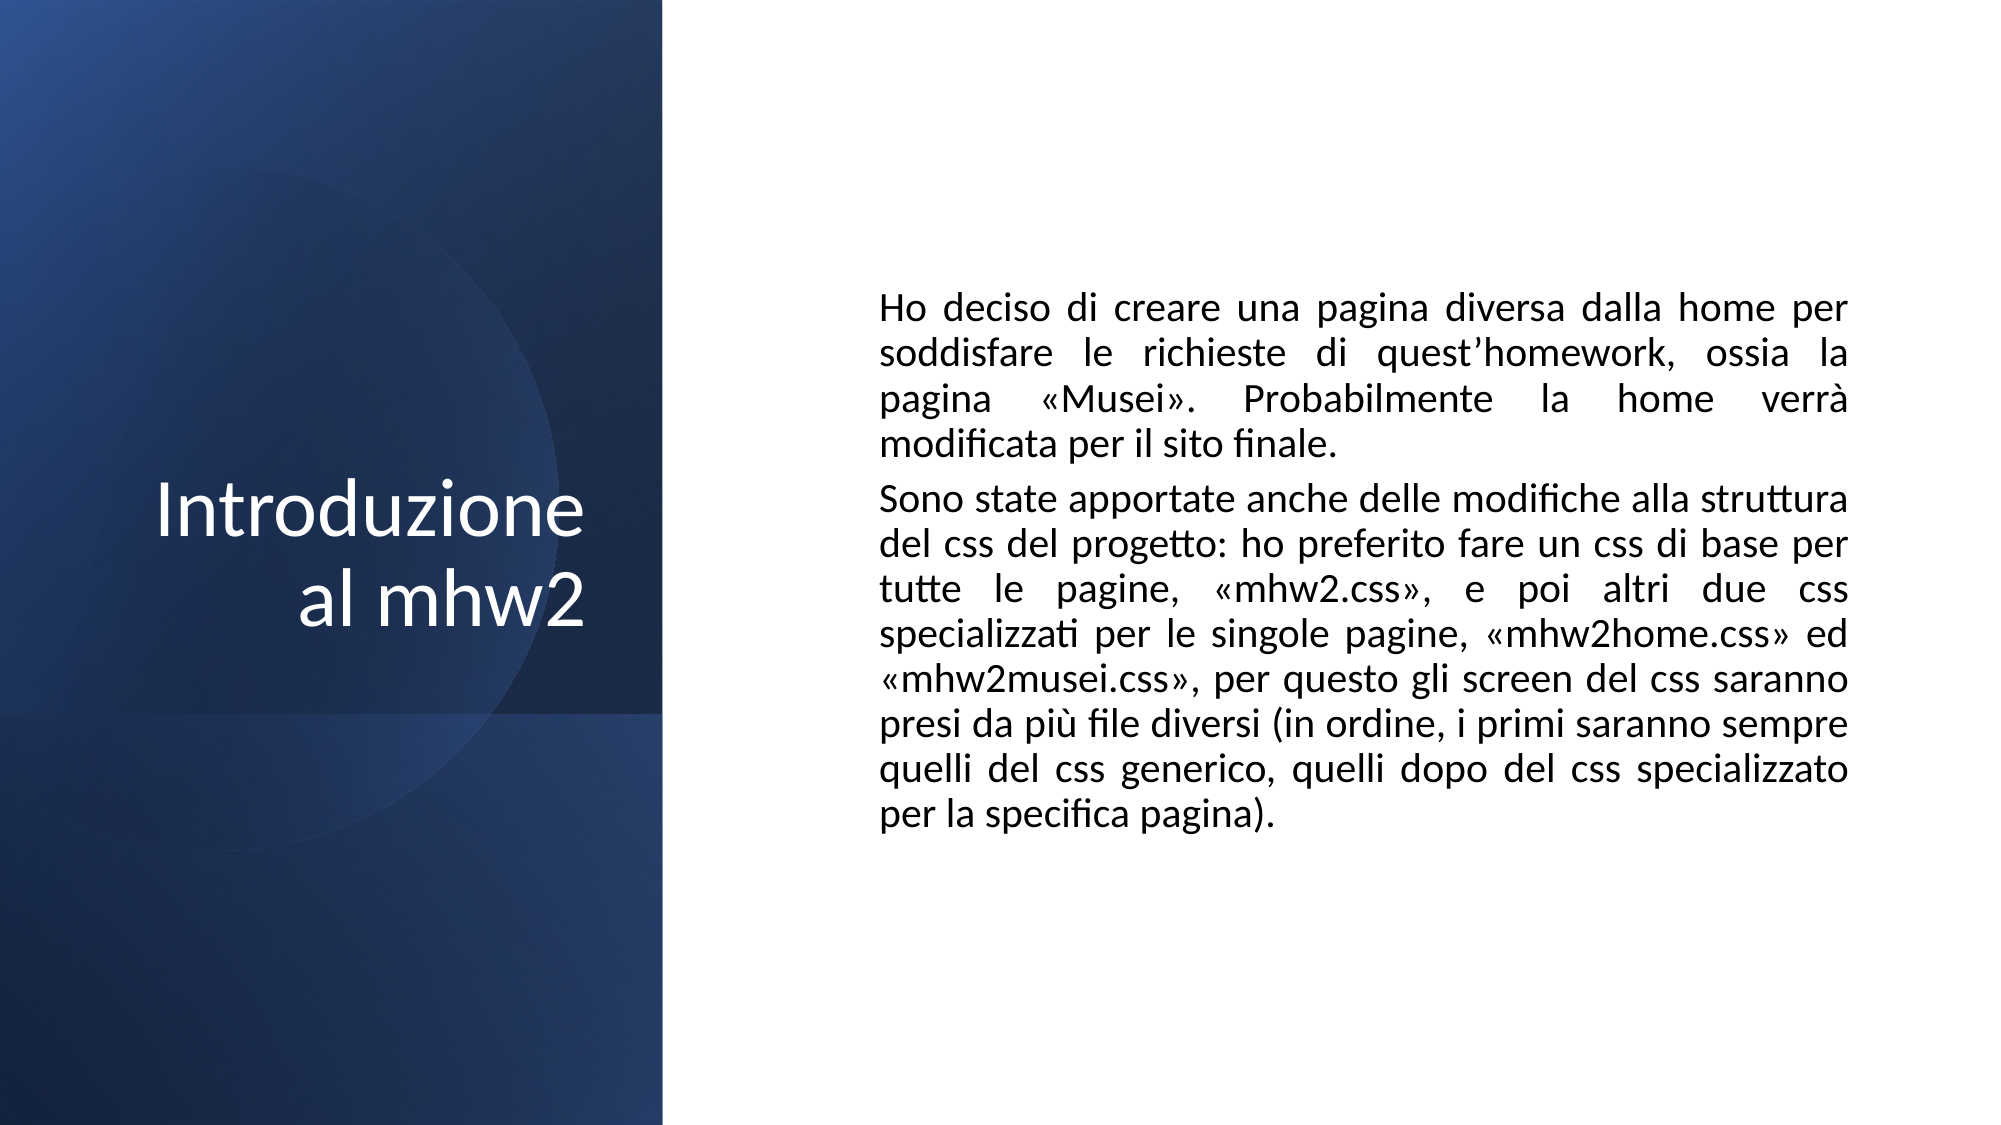

# Introduzione al mhw2
Ho deciso di creare una pagina diversa dalla home per soddisfare le richieste di quest’homework, ossia la pagina «Musei». Probabilmente la home verrà modificata per il sito finale.
Sono state apportate anche delle modifiche alla struttura del css del progetto: ho preferito fare un css di base per tutte le pagine, «mhw2.css», e poi altri due css specializzati per le singole pagine, «mhw2home.css» ed «mhw2musei.css», per questo gli screen del css saranno presi da più file diversi (in ordine, i primi saranno sempre quelli del css generico, quelli dopo del css specializzato per la specifica pagina).